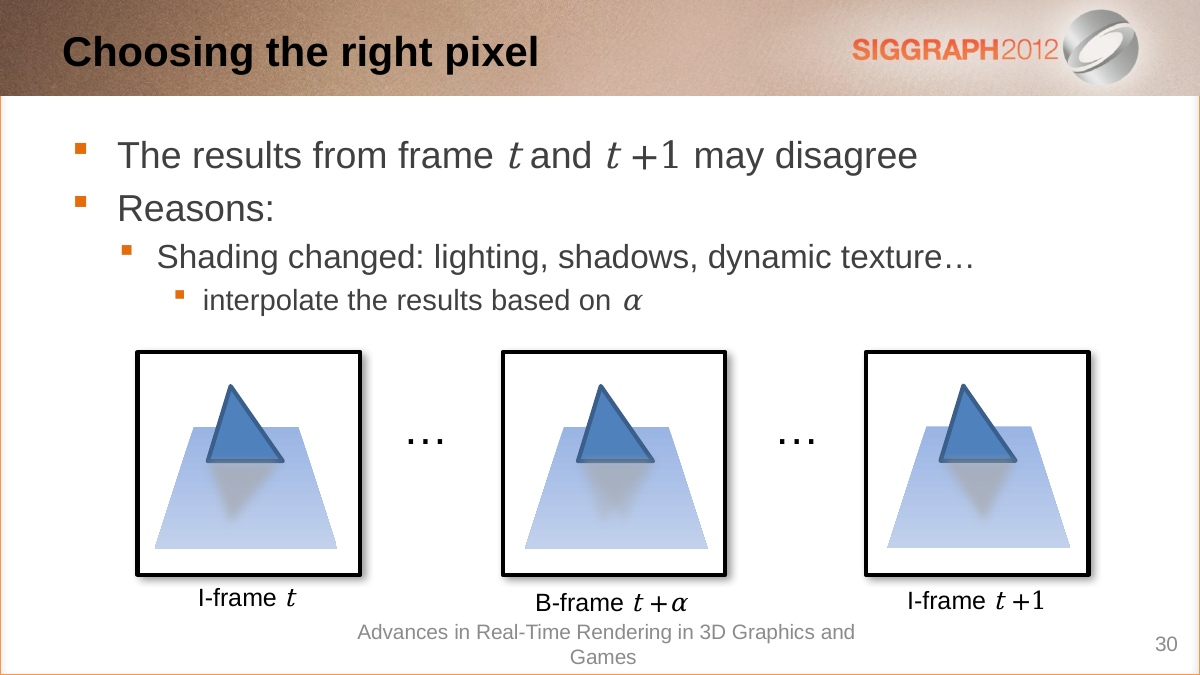

# Choosing the right pixel
The results from frame t and t +1 may disagree
Reasons:
Shading changed: lighting, shadows, dynamic texture…
interpolate the results based on α

…
…

I-frame t
I-frame t +1
B-frame t +α
Advances in Real-Time Rendering in 3D Graphics and Games
30